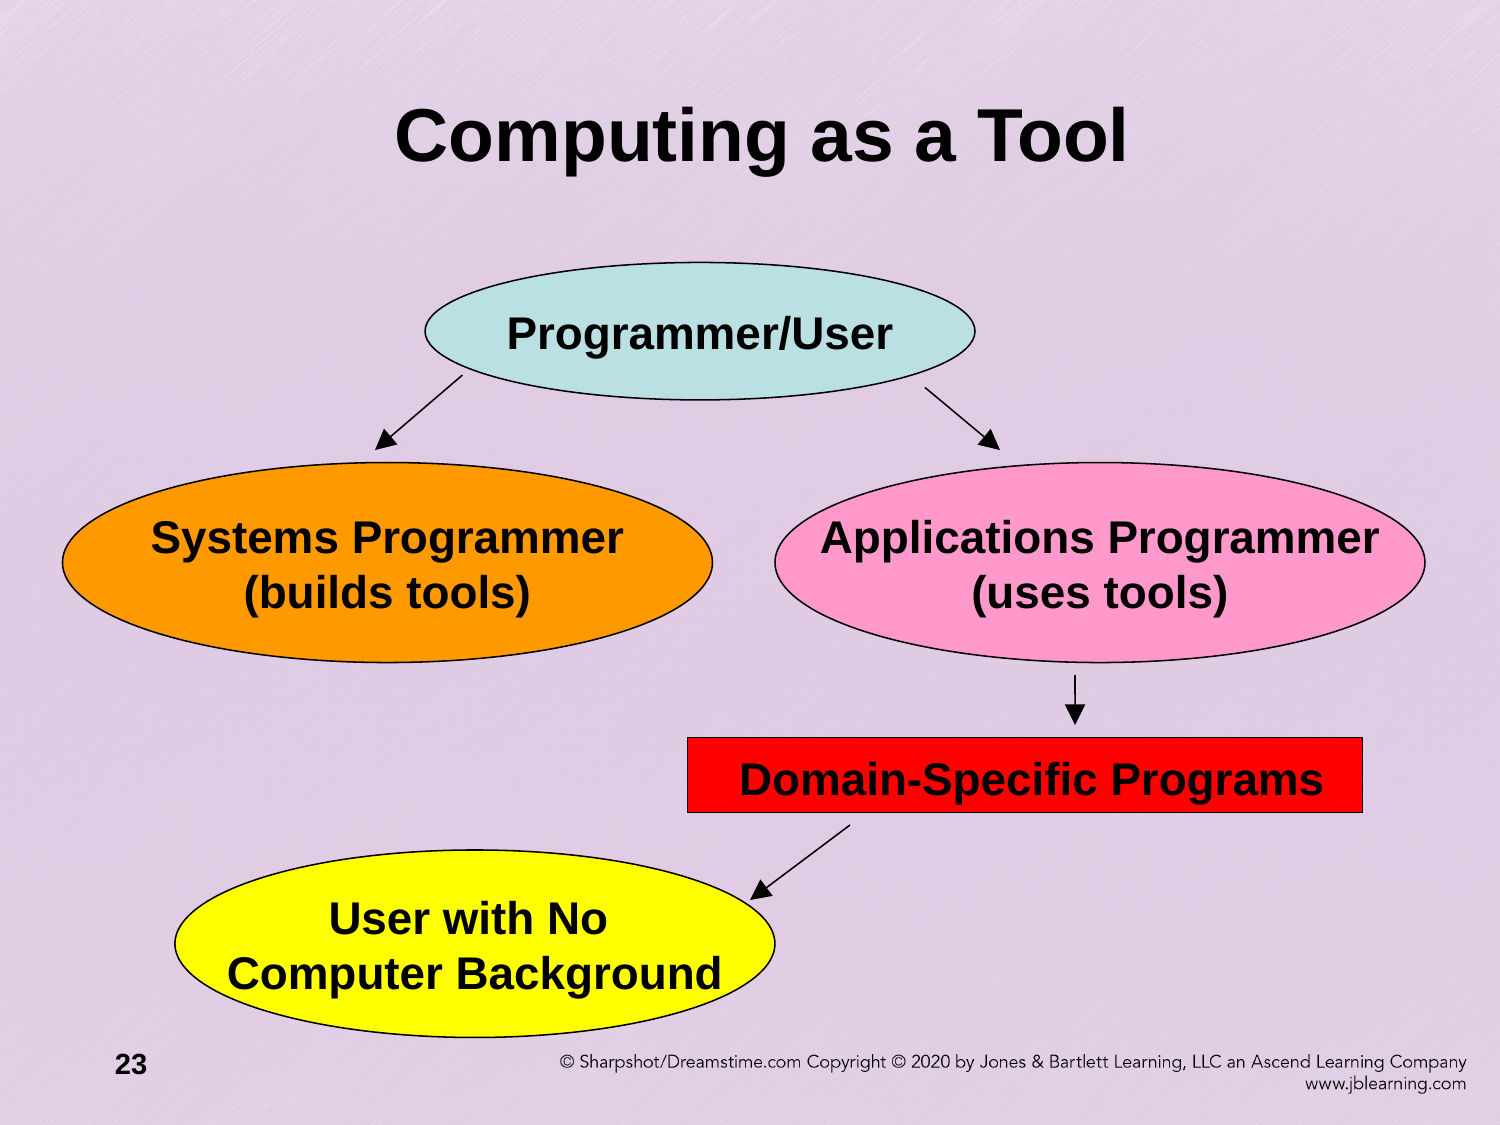

# Computing as a Tool
Programmer/User

Systems Programmer
(builds tools)
Applications Programmer
(uses tools)

 Domain-Specific Programs

User with No
Computer Background
23